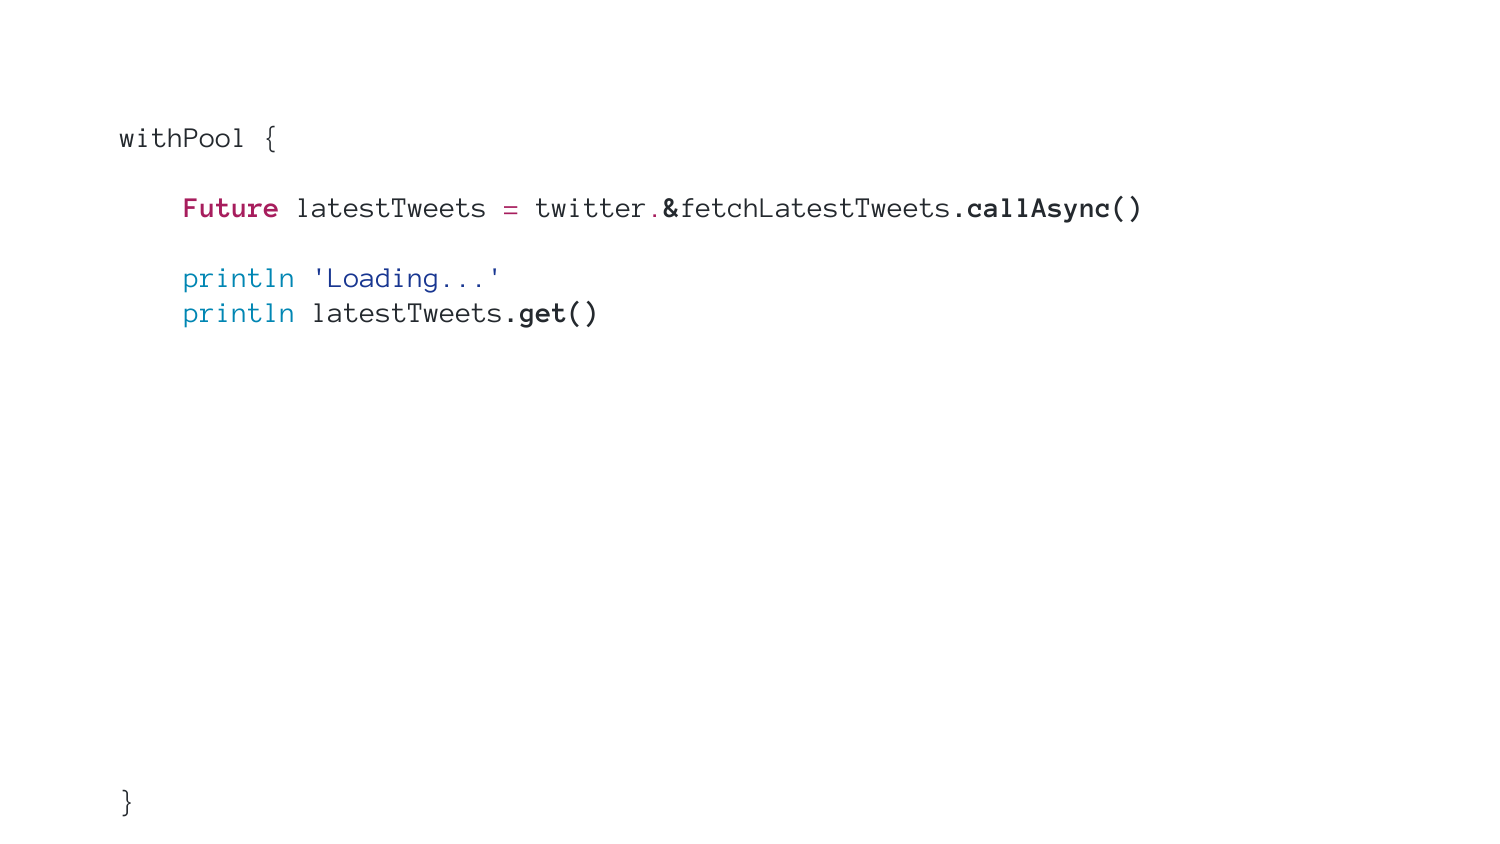

withPool {

    Future latestTweets = twitter.&fetchLatestTweets.callAsync()

    println 'Loading...'
    println latestTweets.get()

}